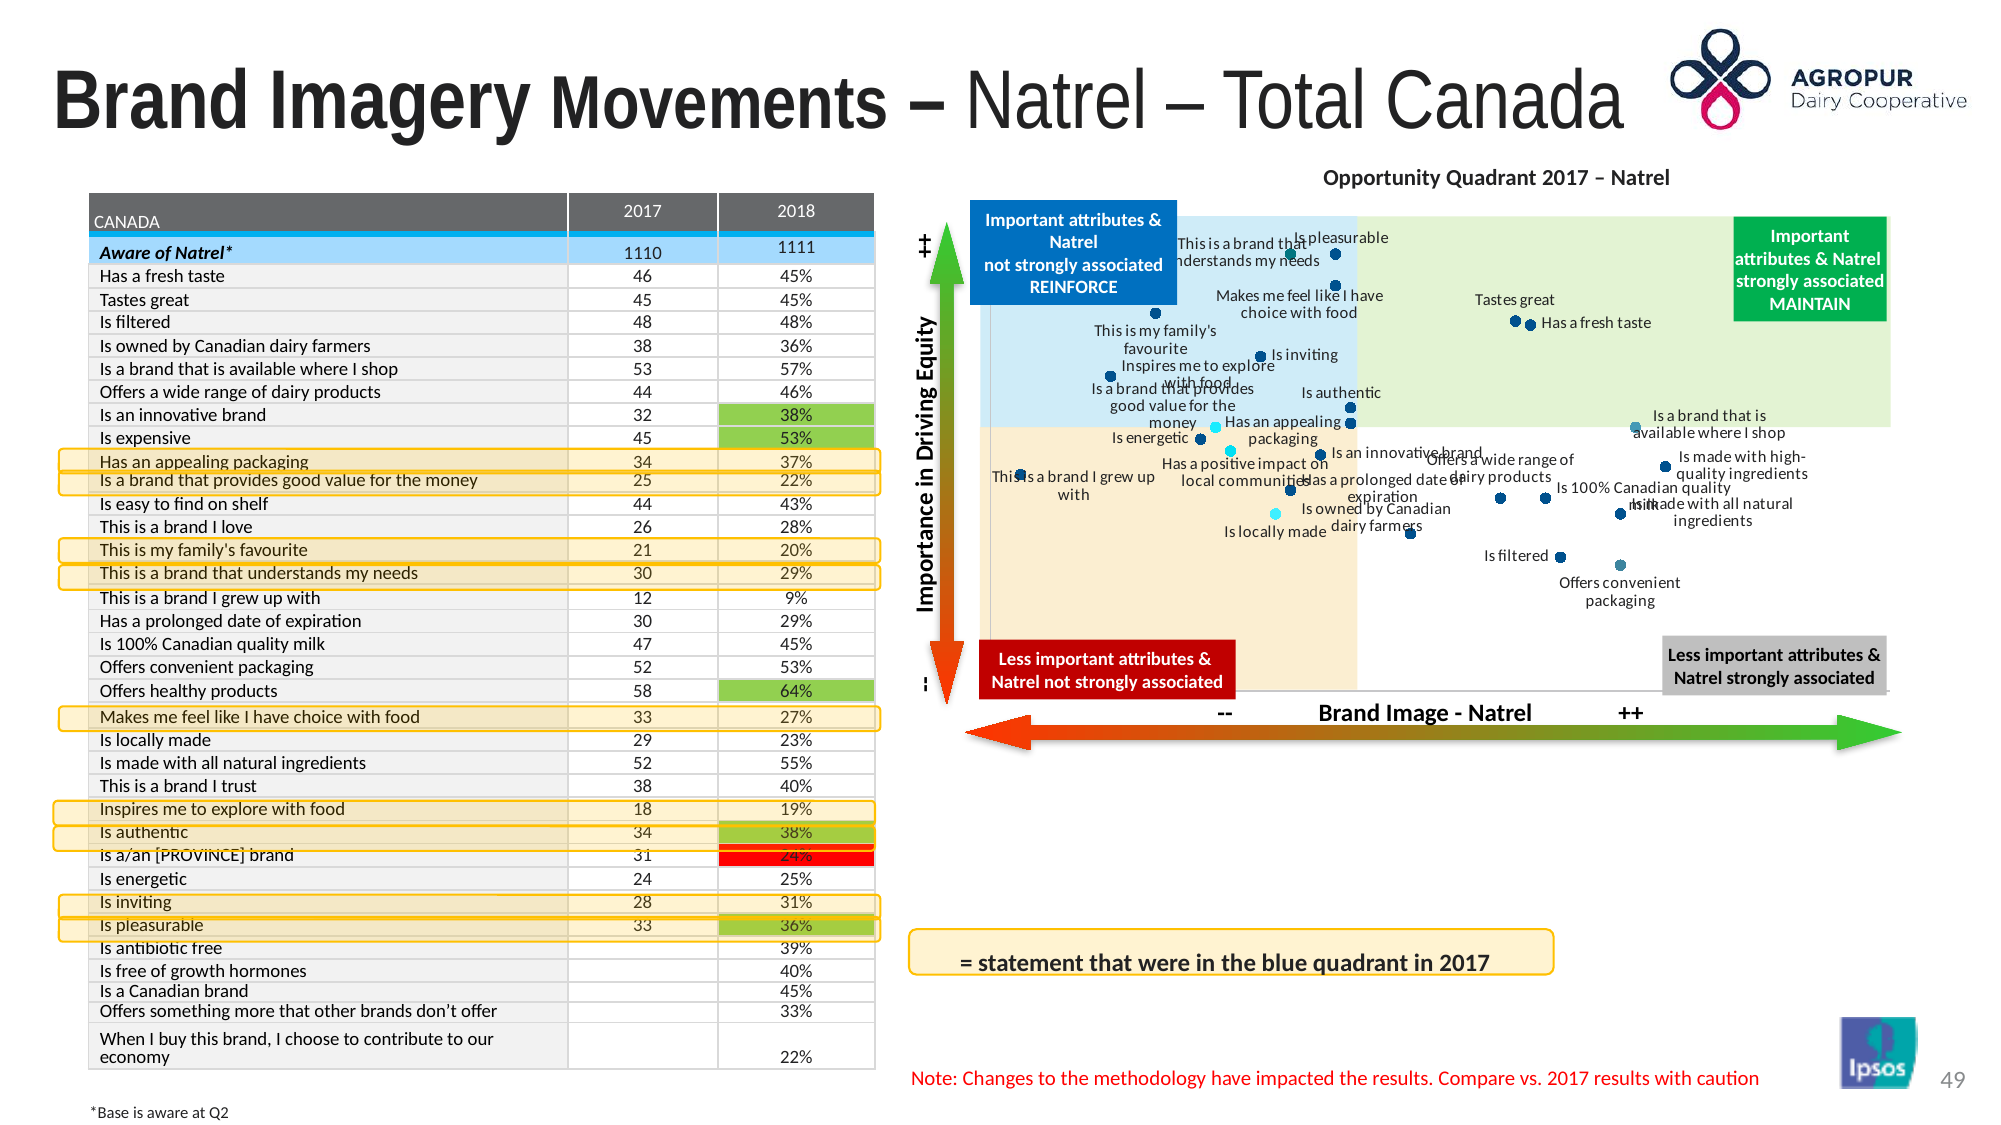

# Brand Imagery Movements – Natrel – Total Canada
Opportunity Quadrant 2017 – Natrel
| CANADA | 2017 | 2018 |
| --- | --- | --- |
| Aware of Natrel\* | 1110 | 1111 |
| Has a fresh taste | 46 | 45% |
| Tastes great | 45 | 45% |
| Is filtered | 48 | 48% |
| Is owned by Canadian dairy farmers | 38 | 36% |
| Is a brand that is available where I shop | 53 | 57% |
| Offers a wide range of dairy products | 44 | 46% |
| Is an innovative brand | 32 | 38% |
| Is expensive | 45 | 53% |
| Has an appealing packaging | 34 | 37% |
| Is a brand that provides good value for the money | 25 | 22% |
| Is easy to find on shelf | 44 | 43% |
| This is a brand I love | 26 | 28% |
| This is my family's favourite | 21 | 20% |
| This is a brand that understands my needs | 30 | 29% |
| This is a brand I grew up with | 12 | 9% |
| Has a prolonged date of expiration | 30 | 29% |
| Is 100% Canadian quality milk | 47 | 45% |
| Offers convenient packaging | 52 | 53% |
| Offers healthy products | 58 | 64% |
| Makes me feel like I have choice with food | 33 | 27% |
| Is locally made | 29 | 23% |
| Is made with all natural ingredients | 52 | 55% |
| This is a brand I trust | 38 | 40% |
| Inspires me to explore with food | 18 | 19% |
| Is authentic | 34 | 38% |
| Is a/an [PROVINCE] brand | 31 | 24% |
| Is energetic | 24 | 25% |
| Is inviting | 28 | 31% |
| Is pleasurable | 33 | 36% |
| Is antibiotic free |  | 39% |
| Is free of growth hormones |  | 40% |
| Is a Canadian brand |  | 45% |
| Offers something more that other brands don’t offer |  | 33% |
| When I buy this brand, I choose to contribute to our economy |  | 22% |
Important attributes & Natrel
not strongly associated
REINFORCE

### Chart

| Category | Makes me feel like I have choice with food | Is pleasurable | This is a brand that understands my needs | This is my family's favourite | Has a fresh taste | Is inviting | Is an innovative brand | Inspires me to explore with food | Tastes great | Has an appealing packaging | Is energetic | Is a brand that is available where I shop | Is authentic | Is a brand that provides good value for the money | Offers a wide range of dairy products | This is a brand I grew up with | Is made with high-quality ingredients | Has a prolonged date of expiration | Is filtered | Has a positive impact on local communities | Is 100% Canadian quality milk | Is made with all natural ingredients | Offers convenient packaging | Is owned by Canadian dairy farmers | Is locally made |
|---|---|---|---|---|---|---|---|---|---|---|---|---|---|---|---|---|---|---|---|---|---|---|---|---|---|

Important attributes & Natrel
strongly associated
MAINTAIN

--           Importance in Driving Equity          ++

Less important attributes & Natrel strongly associated
Less important attributes &
Natrel not strongly associated
--               Brand Image - Natrel               ++

= statement that were in the blue quadrant in 2017
Note: Changes to the methodology have impacted the results. Compare vs. 2017 results with caution
*Base is aware at Q2